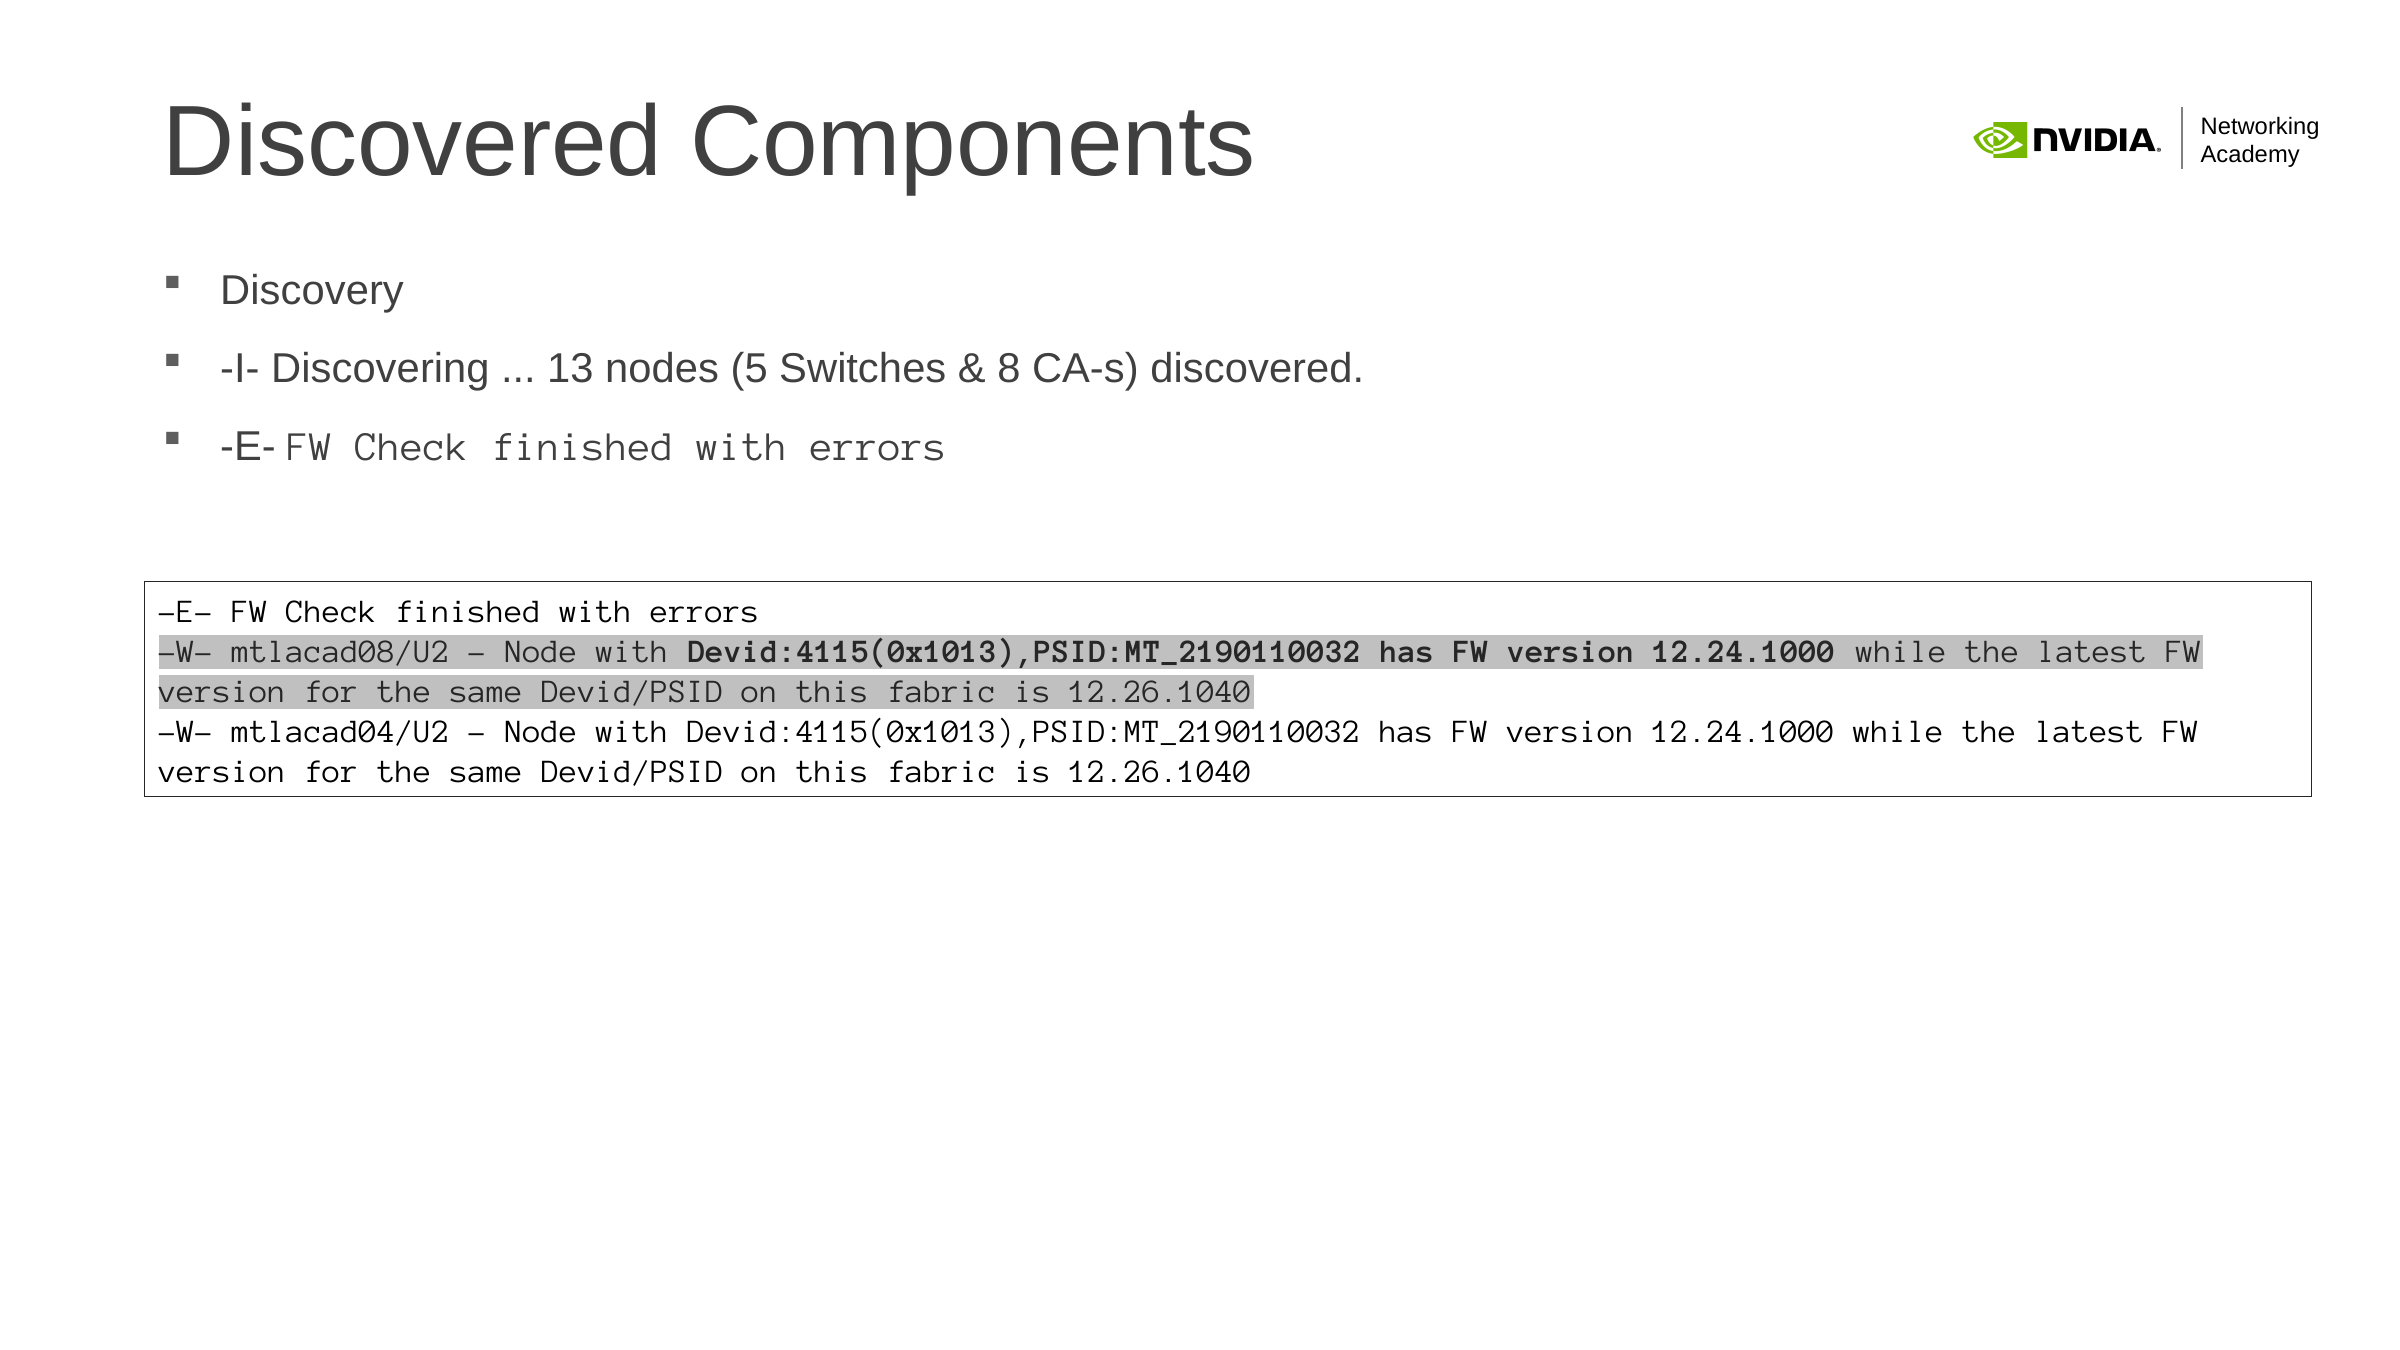

# Discovered Components
Discovery
-I- Discovering ... 13 nodes (5 Switches & 8 CA-s) discovered.
-E- FW Check finished with errors

-E- FW Check finished with errors
-W- mtlacad08/U2 - Node with Devid:4115(0x1013),PSID:MT_2190110032 has FW version 12.24.1000 while the latest FW version for the same Devid/PSID on this fabric is 12.26.1040
-W- mtlacad04/U2 - Node with Devid:4115(0x1013),PSID:MT_2190110032 has FW version 12.24.1000 while the latest FW version for the same Devid/PSID on this fabric is 12.26.1040